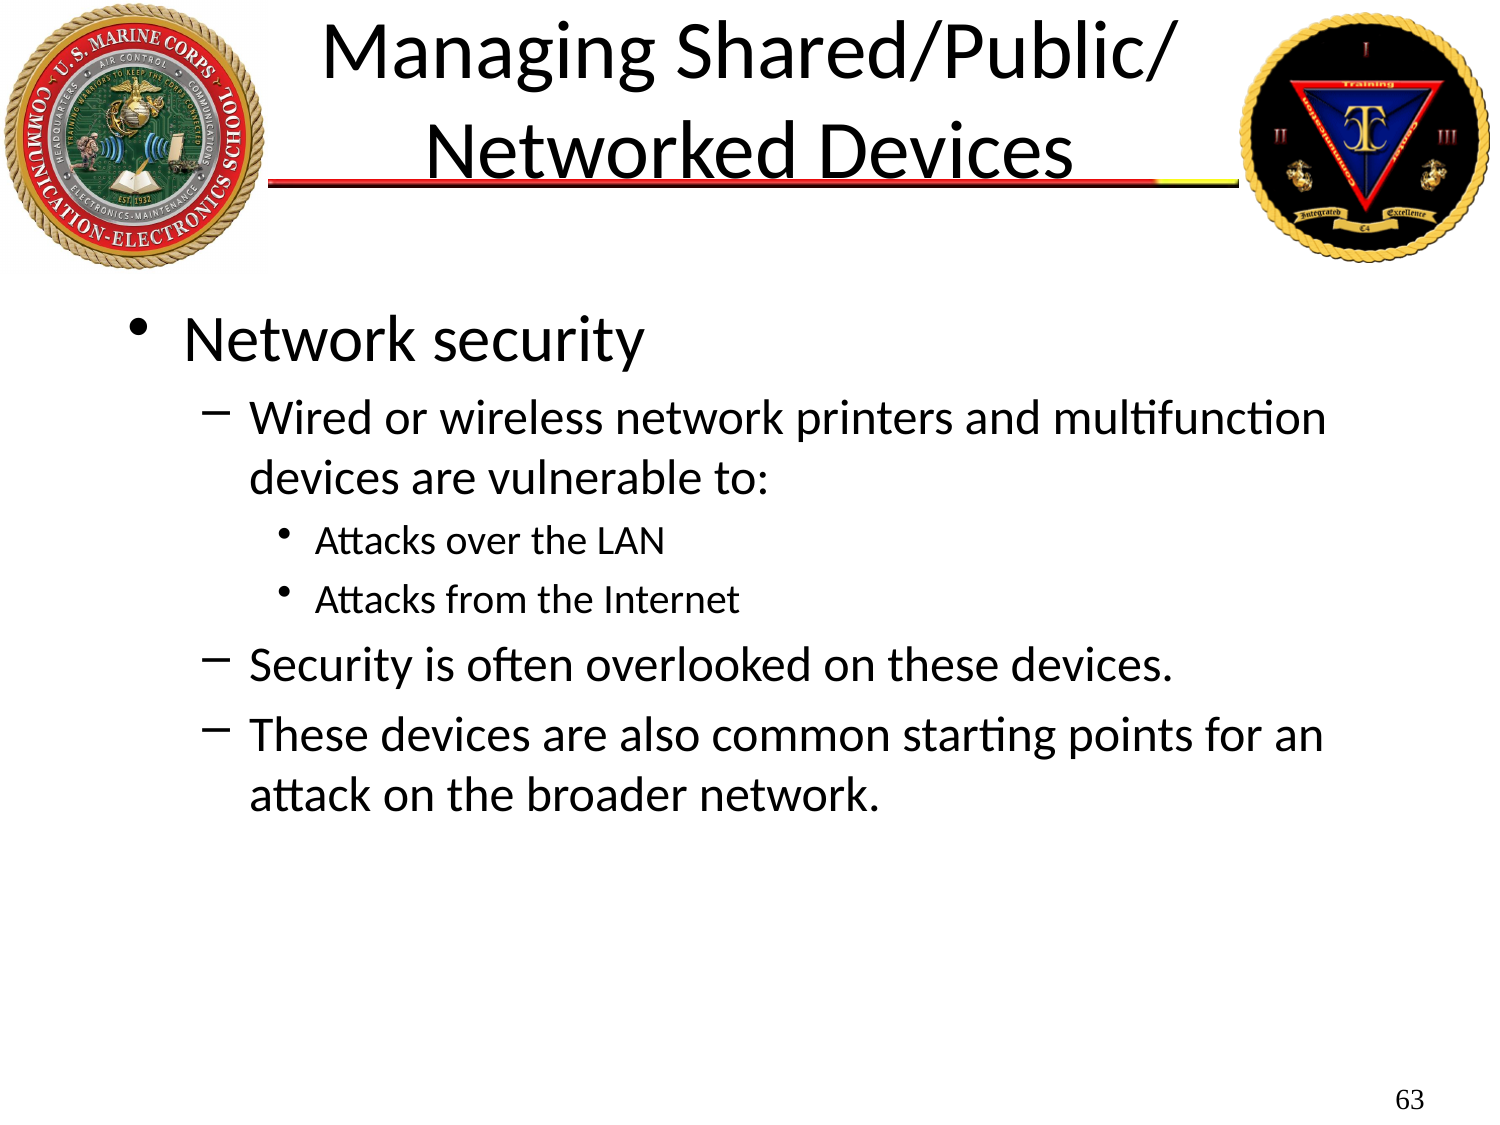

# Managing Shared/Public/ Networked Devices
Network security
Wired or wireless network printers and multifunction devices are vulnerable to:
Attacks over the LAN
Attacks from the Internet
Security is often overlooked on these devices.
These devices are also common starting points for an attack on the broader network.